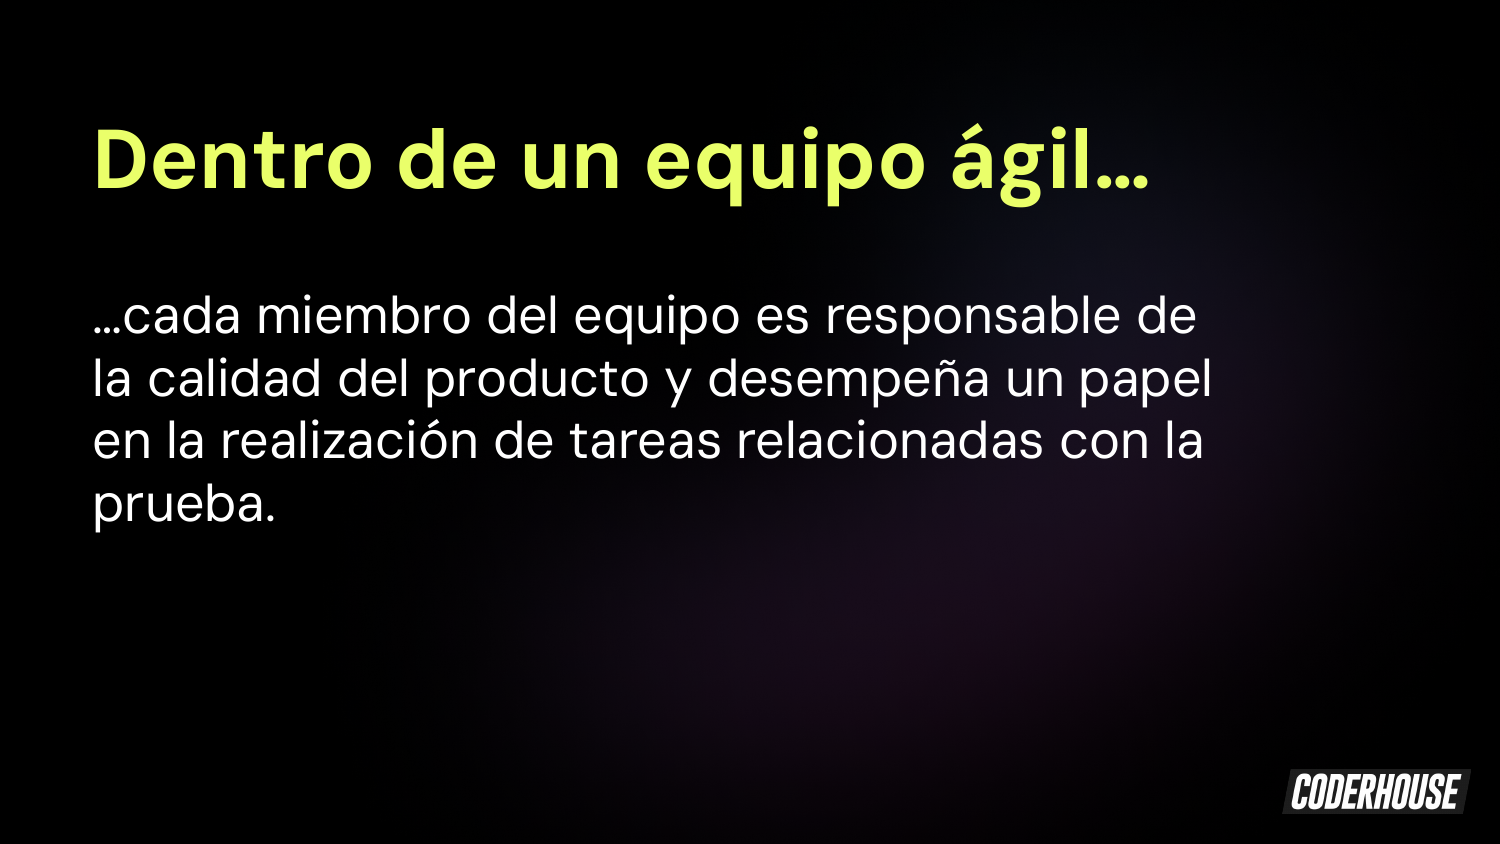

Dentro de un equipo ágil…
…cada miembro del equipo es responsable de la calidad del producto y desempeña un papel en la realización de tareas relacionadas con la prueba.